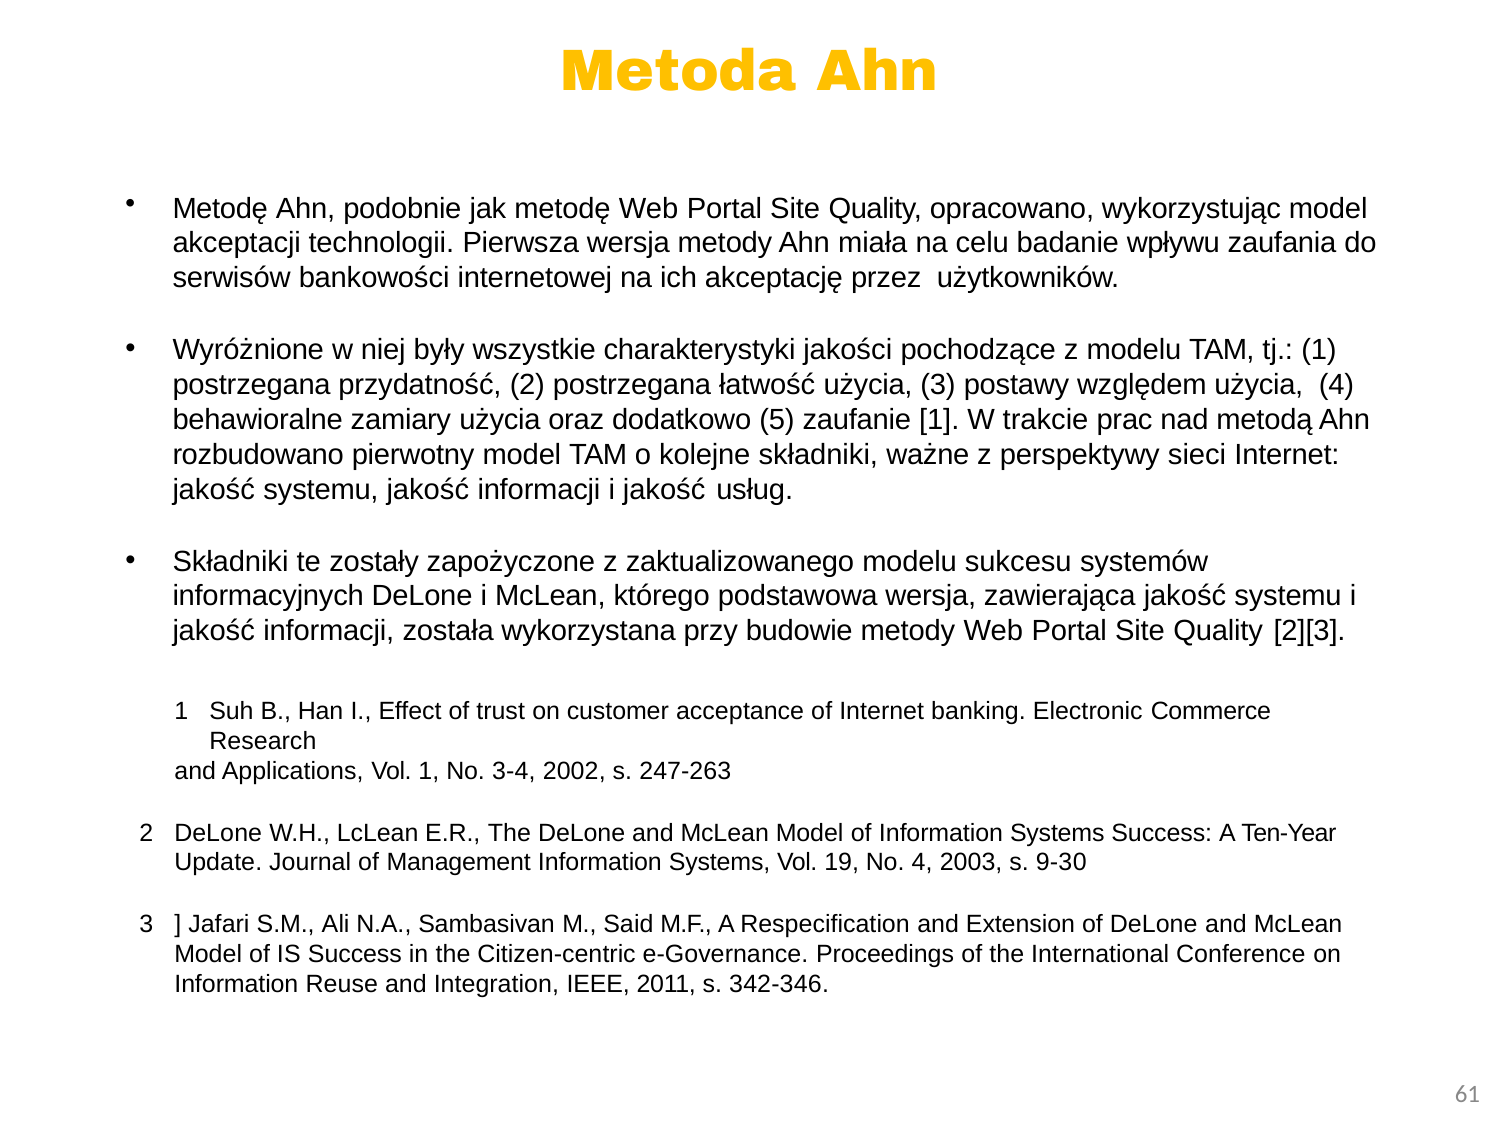

# Metoda Ahn
Metodę Ahn, podobnie jak metodę Web Portal Site Quality, opracowano, wykorzystując model  akceptacji technologii. Pierwsza wersja metody Ahn miała na celu badanie wpływu zaufania do  serwisów bankowości internetowej na ich akceptację przez użytkowników.

Wyróżnione w niej były wszystkie charakterystyki jakości pochodzące z modelu TAM, tj.: (1)  postrzegana przydatność, (2) postrzegana łatwość użycia, (3) postawy względem użycia, (4)  behawioralne zamiary użycia oraz dodatkowo (5) zaufanie [1]. W trakcie prac nad metodą Ahn  rozbudowano pierwotny model TAM o kolejne składniki, ważne z perspektywy sieci Internet:  jakość systemu, jakość informacji i jakość usług.

Składniki te zostały zapożyczone z zaktualizowanego modelu sukcesu systemów  informacyjnych DeLone i McLean, którego podstawowa wersja, zawierająca jakość systemu i  jakość informacji, została wykorzystana przy budowie metody Web Portal Site Quality [2][3].

Suh B., Han I., Effect of trust on customer acceptance of Internet banking. Electronic Commerce Research
and Applications, Vol. 1, No. 3-4, 2002, s. 247-263

DeLone W.H., LcLean E.R., The DeLone and McLean Model of Information Systems Success: A Ten-Year  Update. Journal of Management Information Systems, Vol. 19, No. 4, 2003, s. 9-30

] Jafari S.M., Ali N.A., Sambasivan M., Said M.F., A Respecification and Extension of DeLone and McLean  Model of IS Success in the Citizen-centric e-Governance. Proceedings of the International Conference on  Information Reuse and Integration, IEEE, 2011, s. 342-346.
61